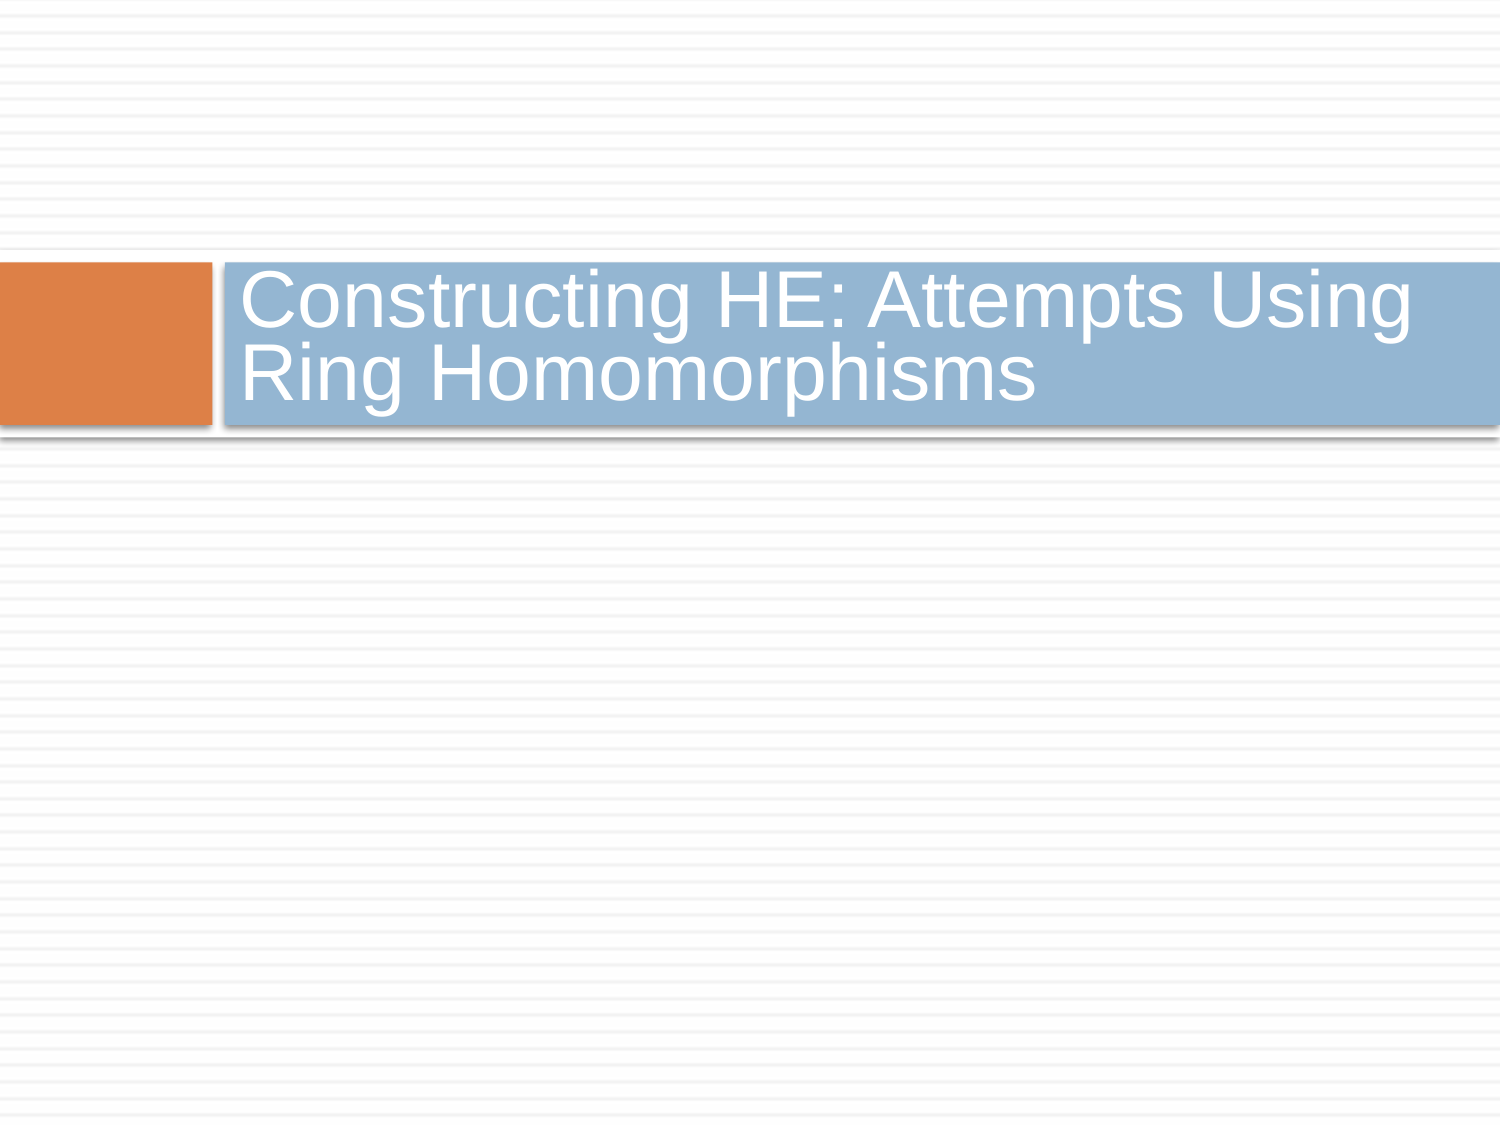

# Constructing HE: Attempts Using Ring Homomorphisms